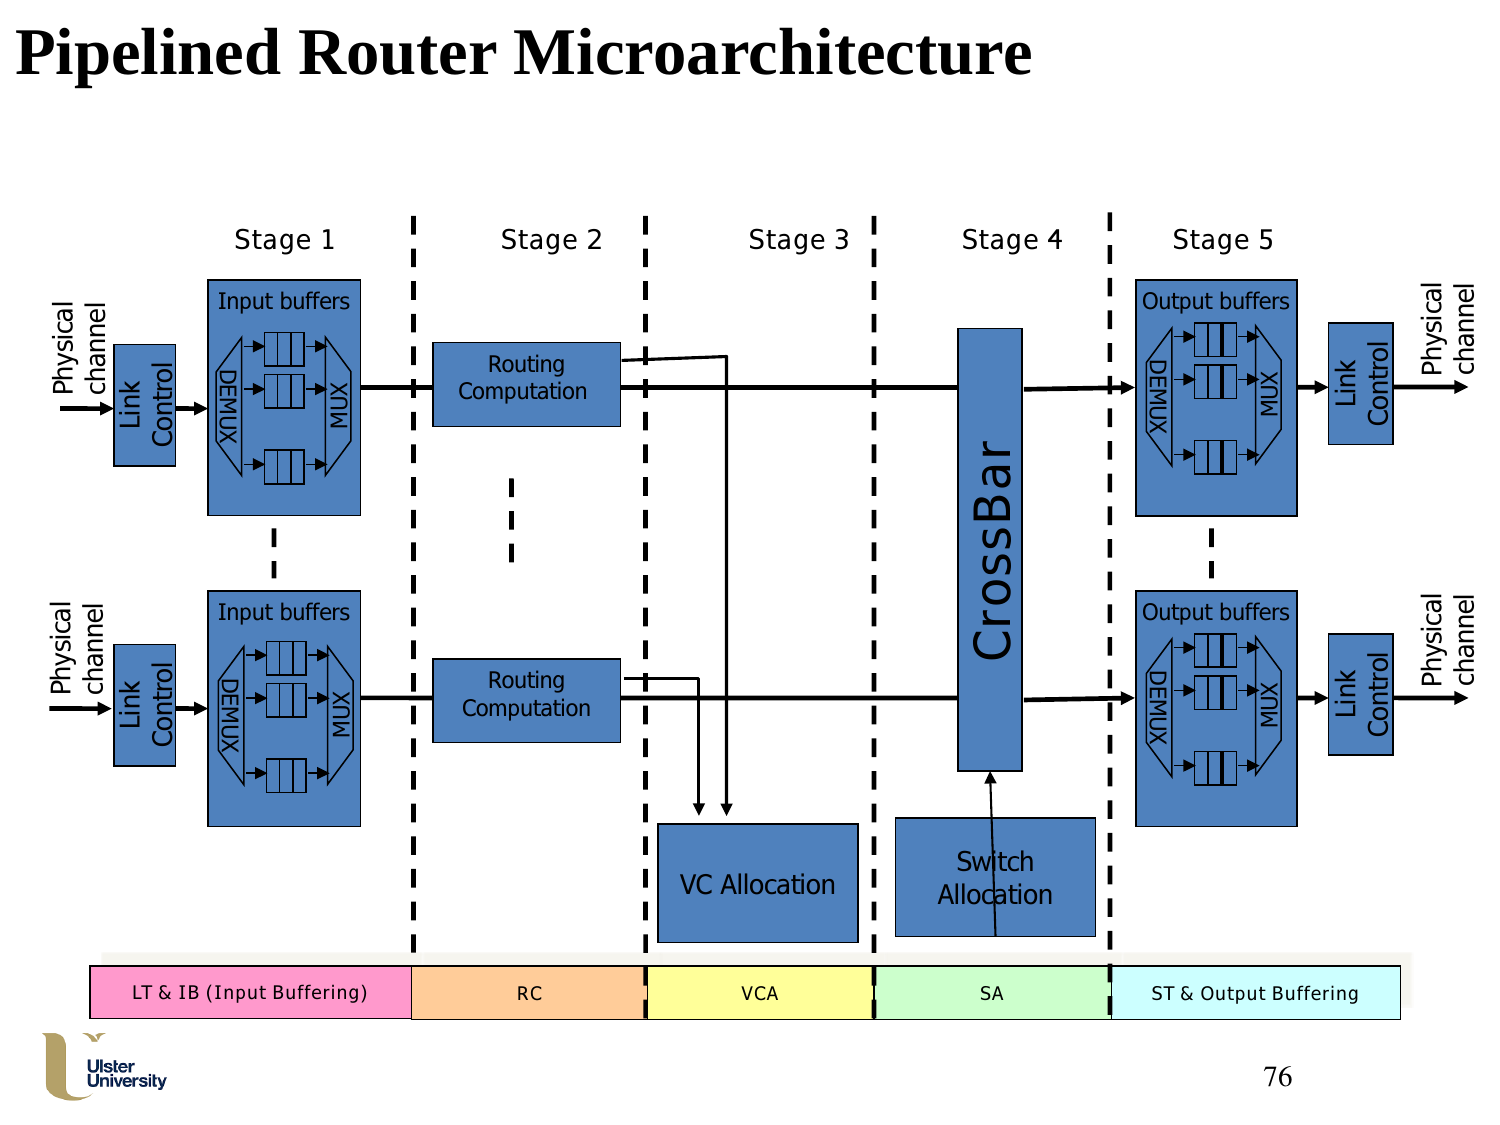

# Pipelined Router Microarchitecture
76

Stage 1

Stage 2

Stage 3

Stage 4
Stage 5
Input buffers
Output buffers
Physical
channel
Physical
channel

Link
Control
CrossBar

Routing Computation
Link
Control

MUX
DEMUX

MUX
DEMUX

Input buffers
Output buffers
Physical
channel
Physical
channel

Link
Control

Link
Control

Routing Computation

MUX
DEMUX

MUX
DEMUX

Switch Allocation
VC Allocation
LT & IB (Input Buffering)
RC
VCA
SA
ST & Output Buffering